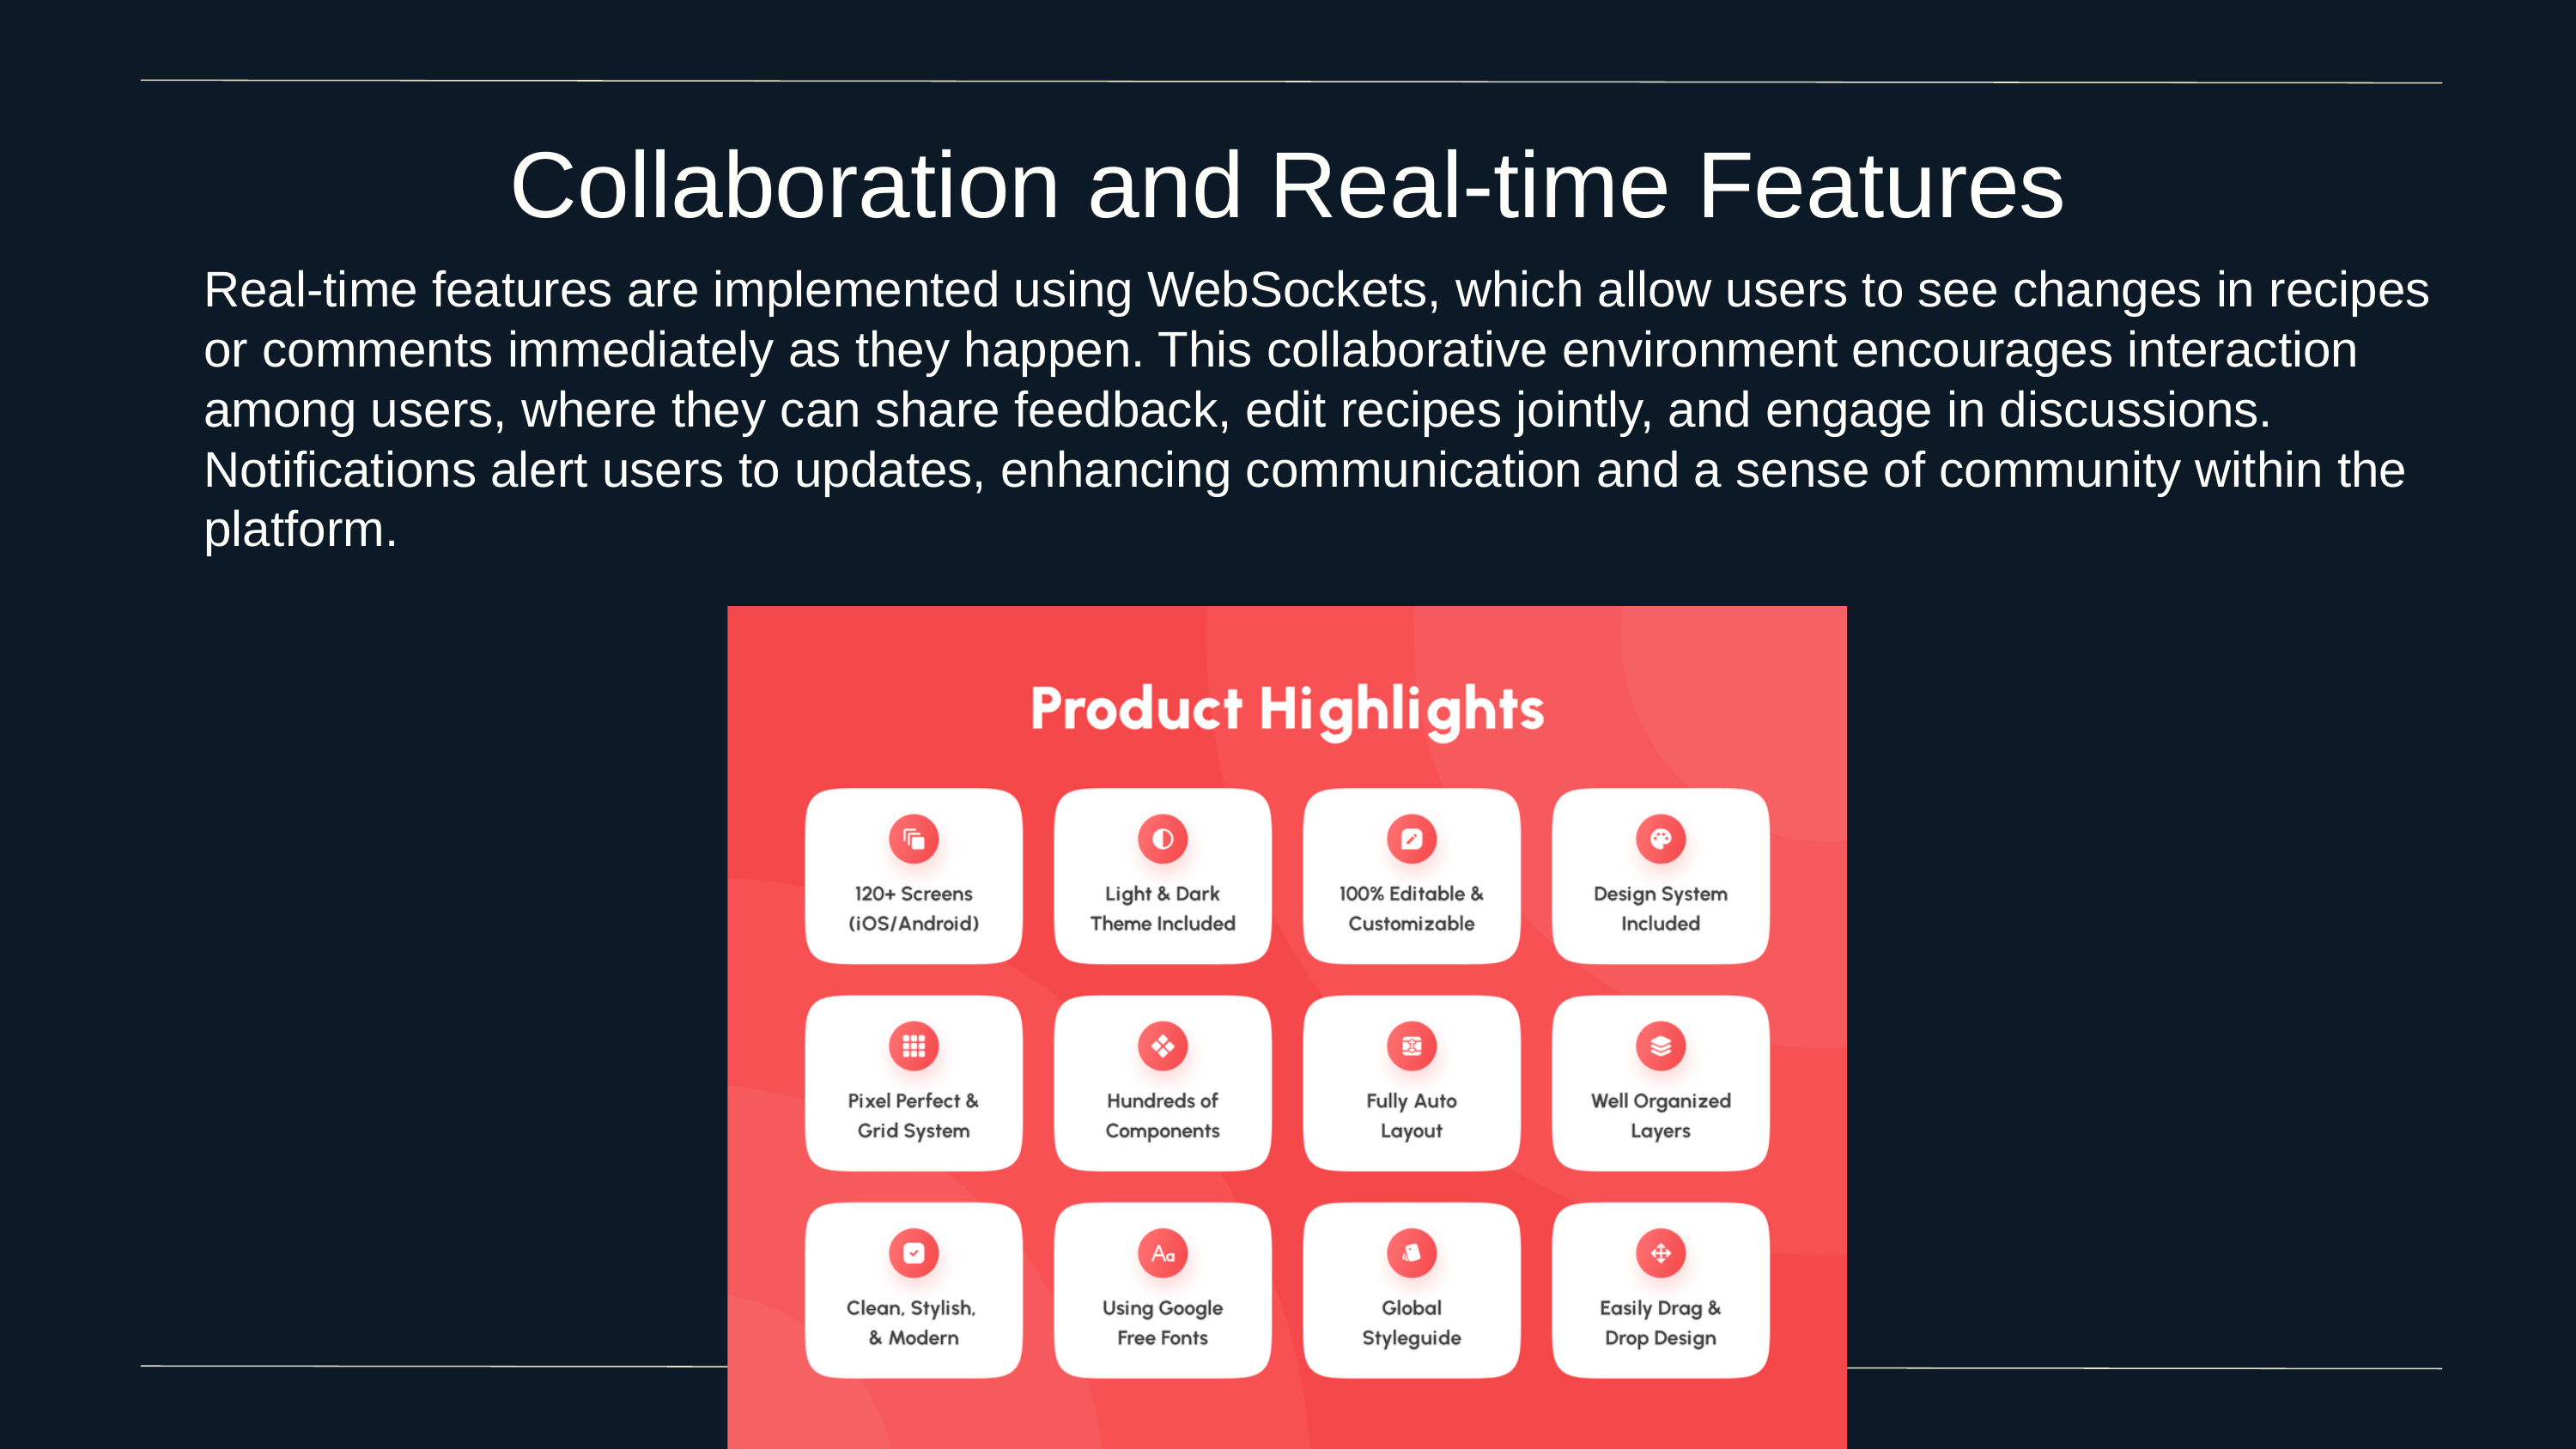

Collaboration and Real-time Features

Real-time features are implemented using WebSockets, which allow users to see changes in recipes or comments immediately as they happen. This collaborative environment encourages interaction among users, where they can share feedback, edit recipes jointly, and engage in discussions. Notifications alert users to updates, enhancing communication and a sense of community within the platform.